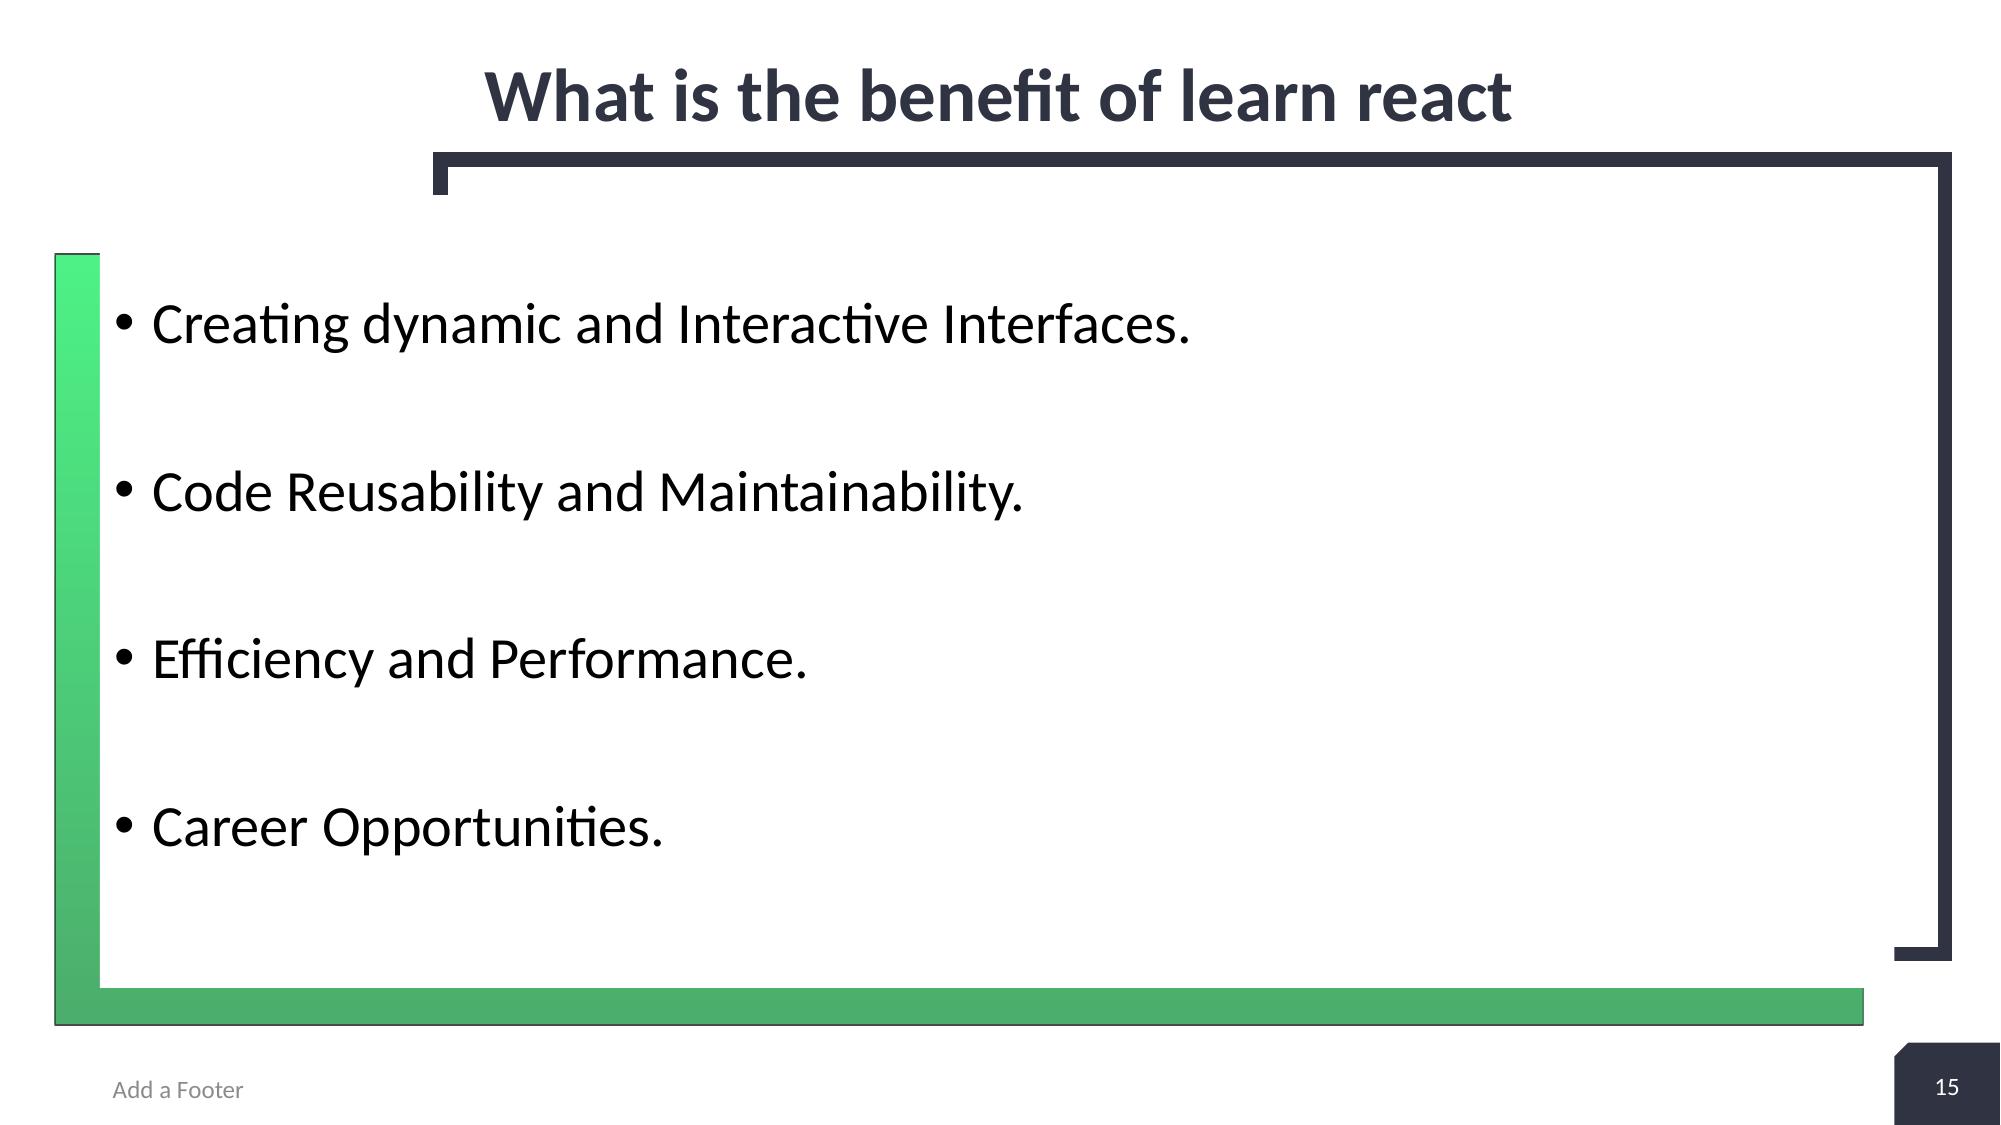

# What is the benefit of learn react

Creating dynamic and Interactive Interfaces.

Code Reusability and Maintainability.

Efficiency and Performance.

Career Opportunities.

15
Add a Footer